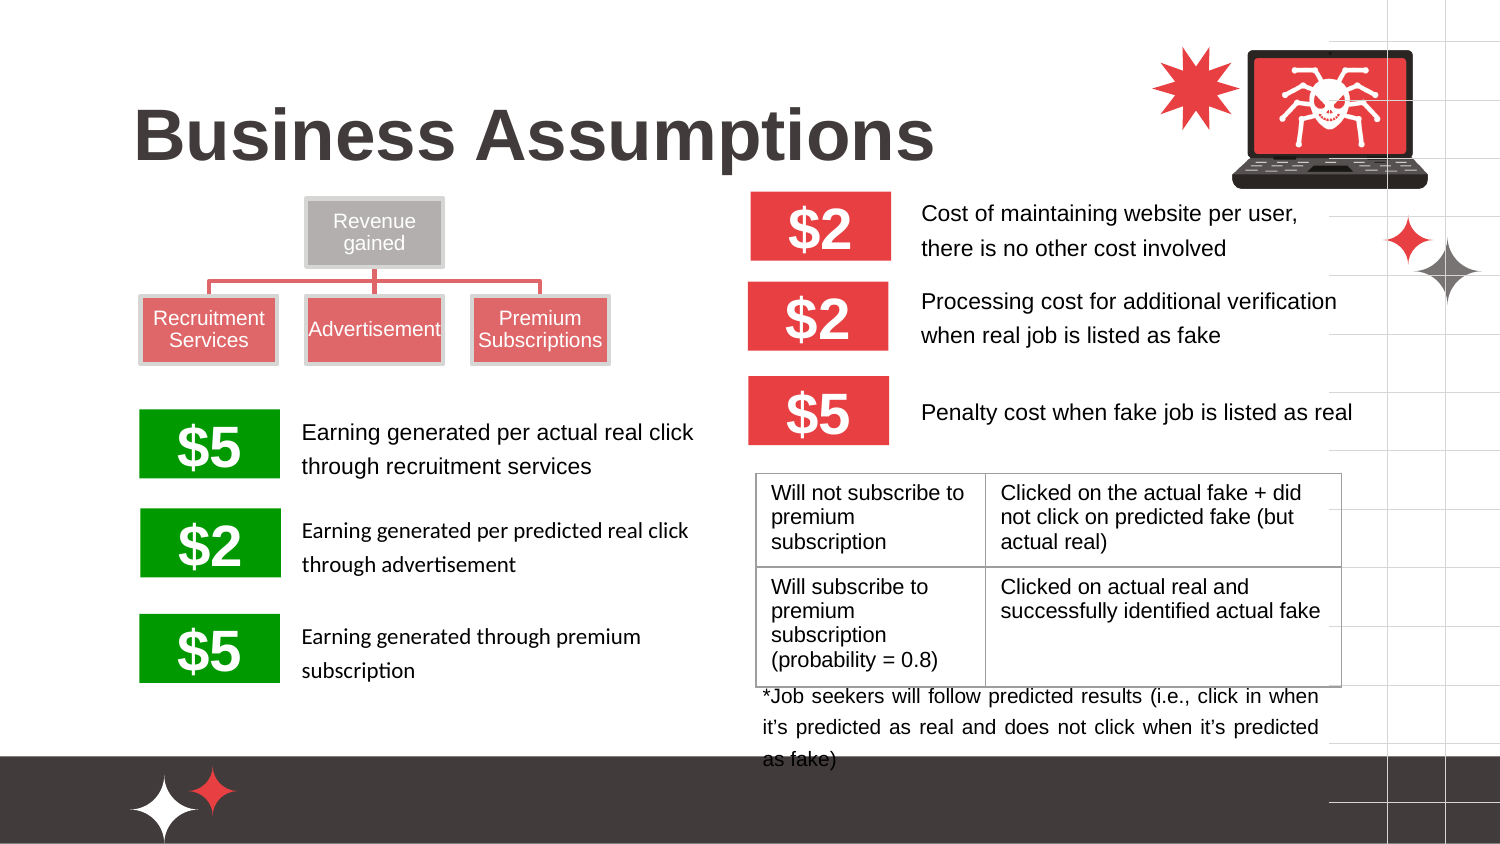

# Business Assumptions
Revenue gained
Recruitment Services
Advertisement
Premium Subscriptions
Cost of maintaining website per user, there is no other cost involved
$2
Processing cost for additional verification when real job is listed as fake
$2
$5
Penalty cost when fake job is listed as real
Earning generated per actual real click through recruitment services
$5
| Will not subscribe to premium subscription | Clicked on the actual fake + did not click on predicted fake (but actual real) |
| --- | --- |
| Will subscribe to premium subscription (probability = 0.8) | Clicked on actual real and successfully identified actual fake |
Earning generated per predicted real click through advertisement
$2
Earning generated through premium subscription
$5
*Job seekers will follow predicted results (i.e., click in when it’s predicted as real and does not click when it’s predicted as fake)